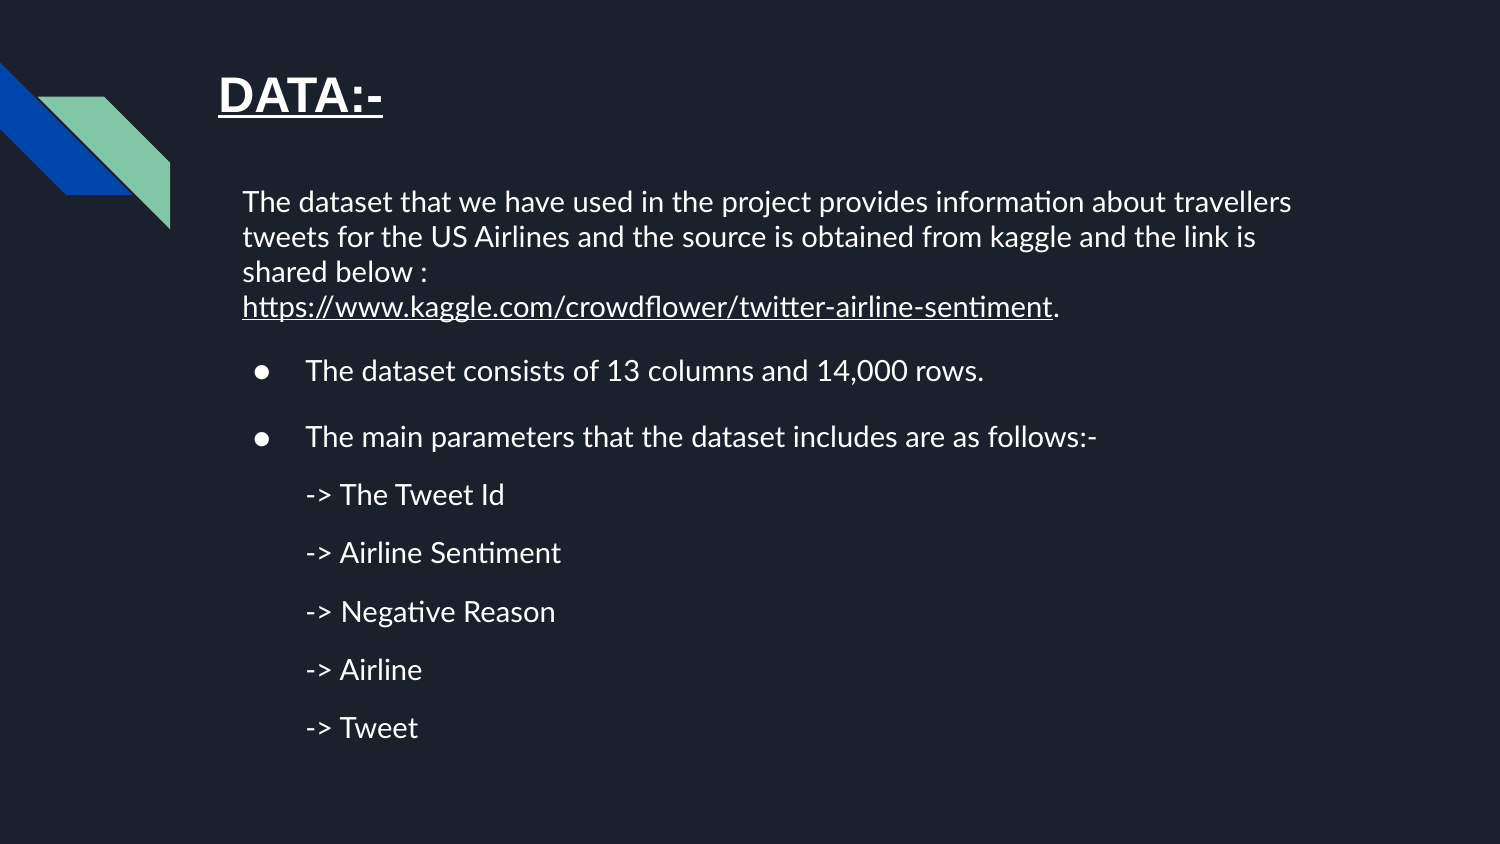

# DATA:-
The dataset that we have used in the project provides information about travellers tweets for the US Airlines and the source is obtained from kaggle and the link is shared below :
https://www.kaggle.com/crowdflower/twitter-airline-sentiment.
The dataset consists of 13 columns and 14,000 rows.

The main parameters that the dataset includes are as follows:-
-> The Tweet Id
-> Airline Sentiment
-> Negative Reason
-> Airline
-> Tweet